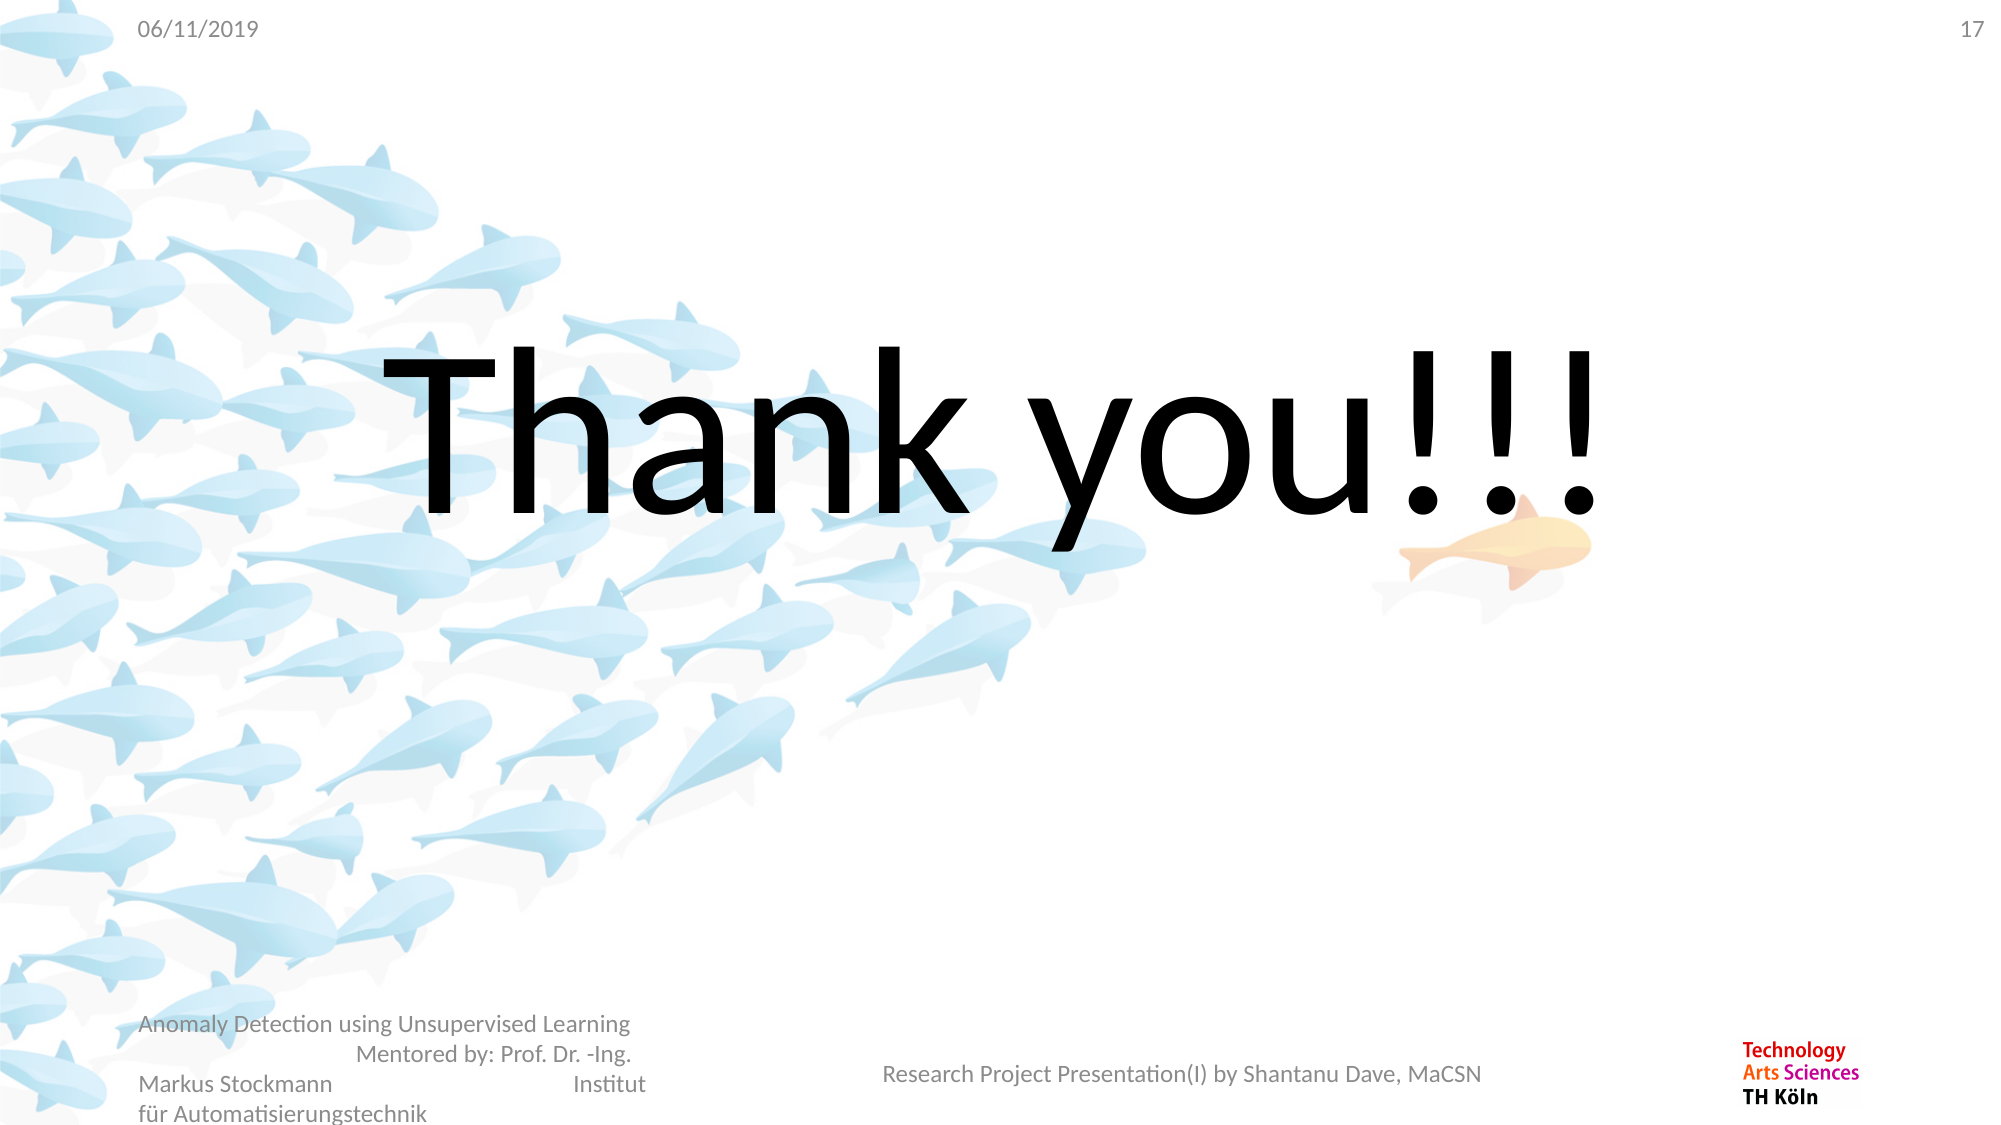

17
Thank you!!!
Anomaly Detection using Unsupervised Learning                                          Mentored by: Prof. Dr. -Ing. Markus Stockmann                                          Institut für Automatisierungstechnik
Research Project Presentation(I) by Shantanu Dave, MaCSN